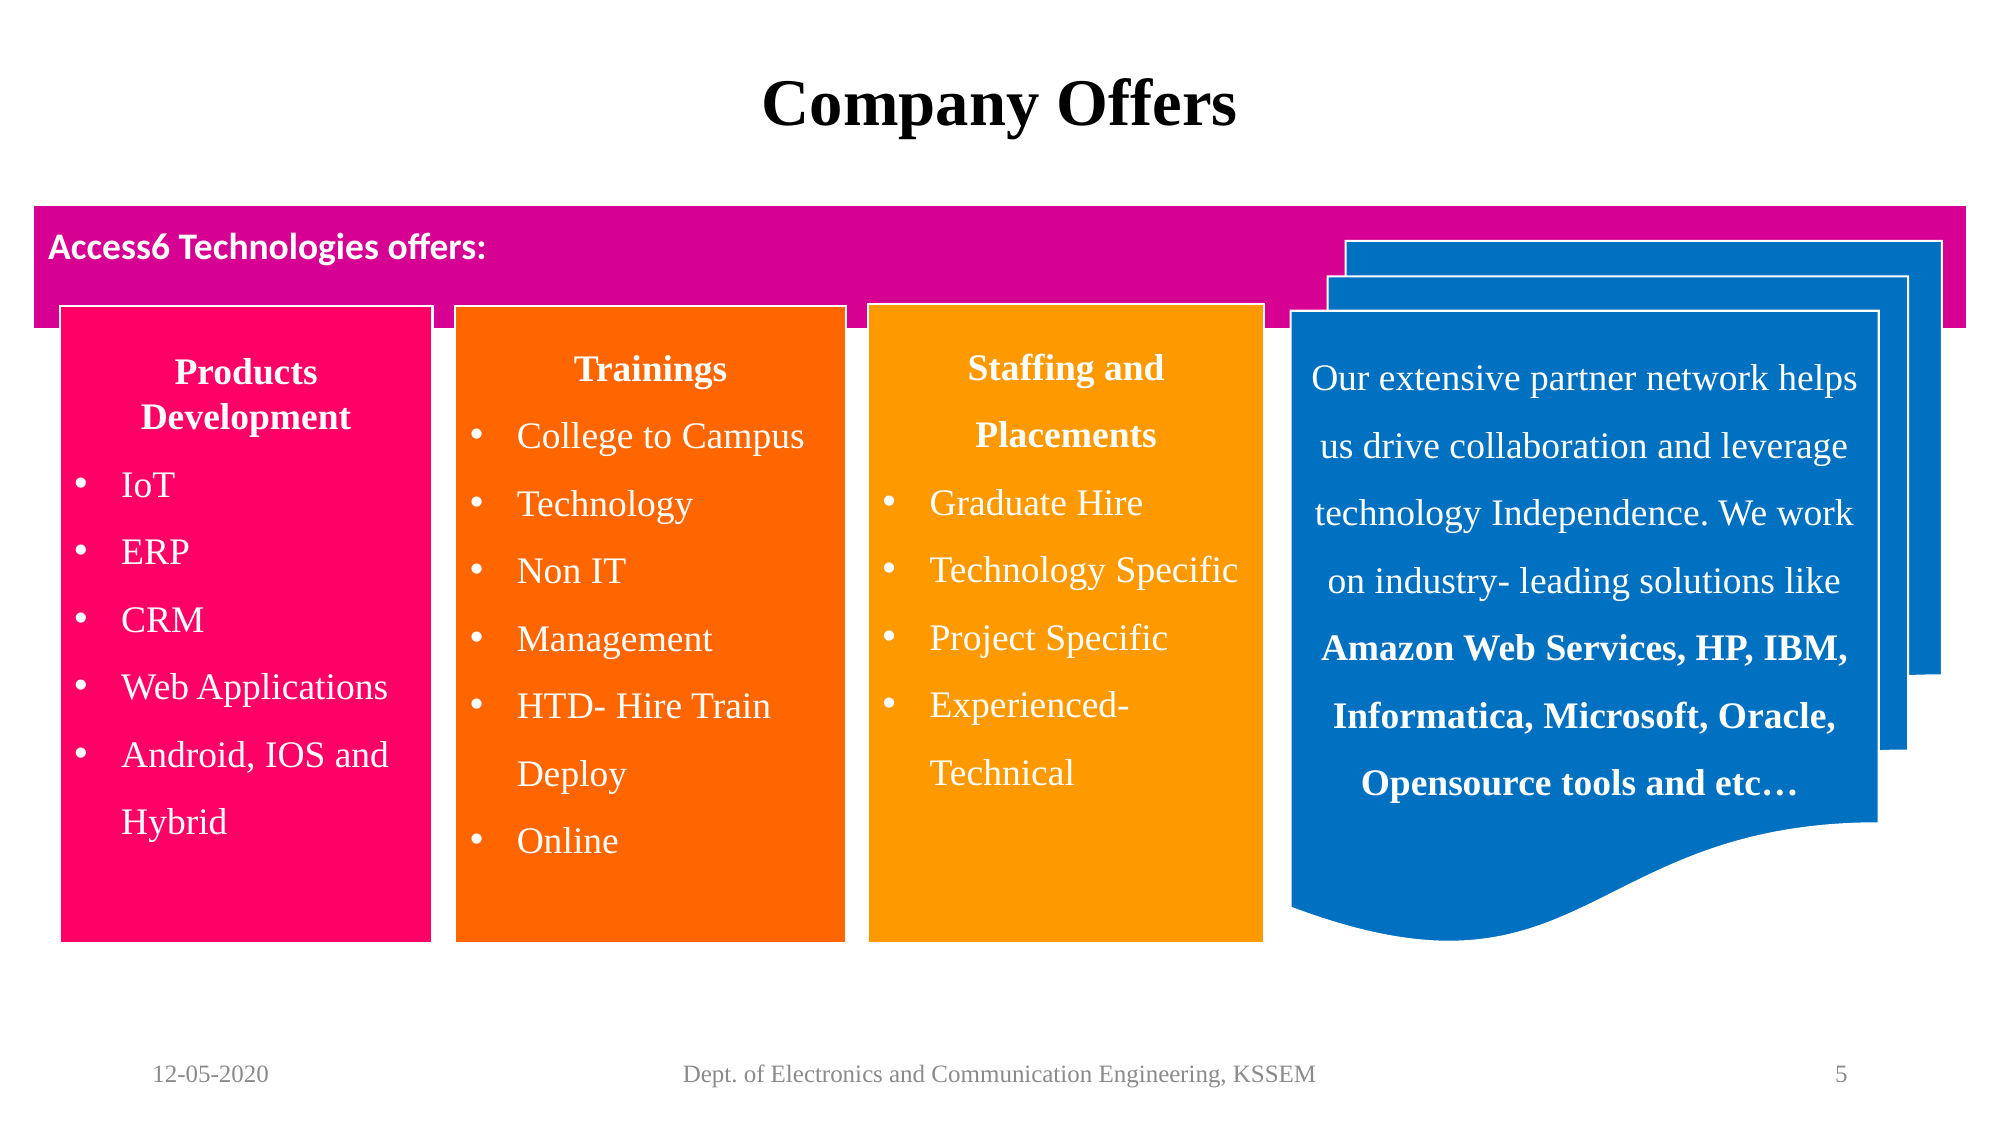

Company Offers

Access6 Technologies offers:

Staffing and Placements
Graduate Hire
Technology Specific
Project Specific
Experienced- Technical

Products Development
IoT
ERP
CRM
Web Applications
Android, IOS and Hybrid

Trainings
College to Campus
Technology
Non IT
Management
HTD- Hire Train Deploy
Online

Our extensive partner network helps us drive collaboration and leverage technology Independence. We work on industry- leading solutions like Amazon Web Services, HP, IBM, Informatica, Microsoft, Oracle, Opensource tools and etc…
12-05-2020
Dept. of Electronics and Communication Engineering, KSSEM
5